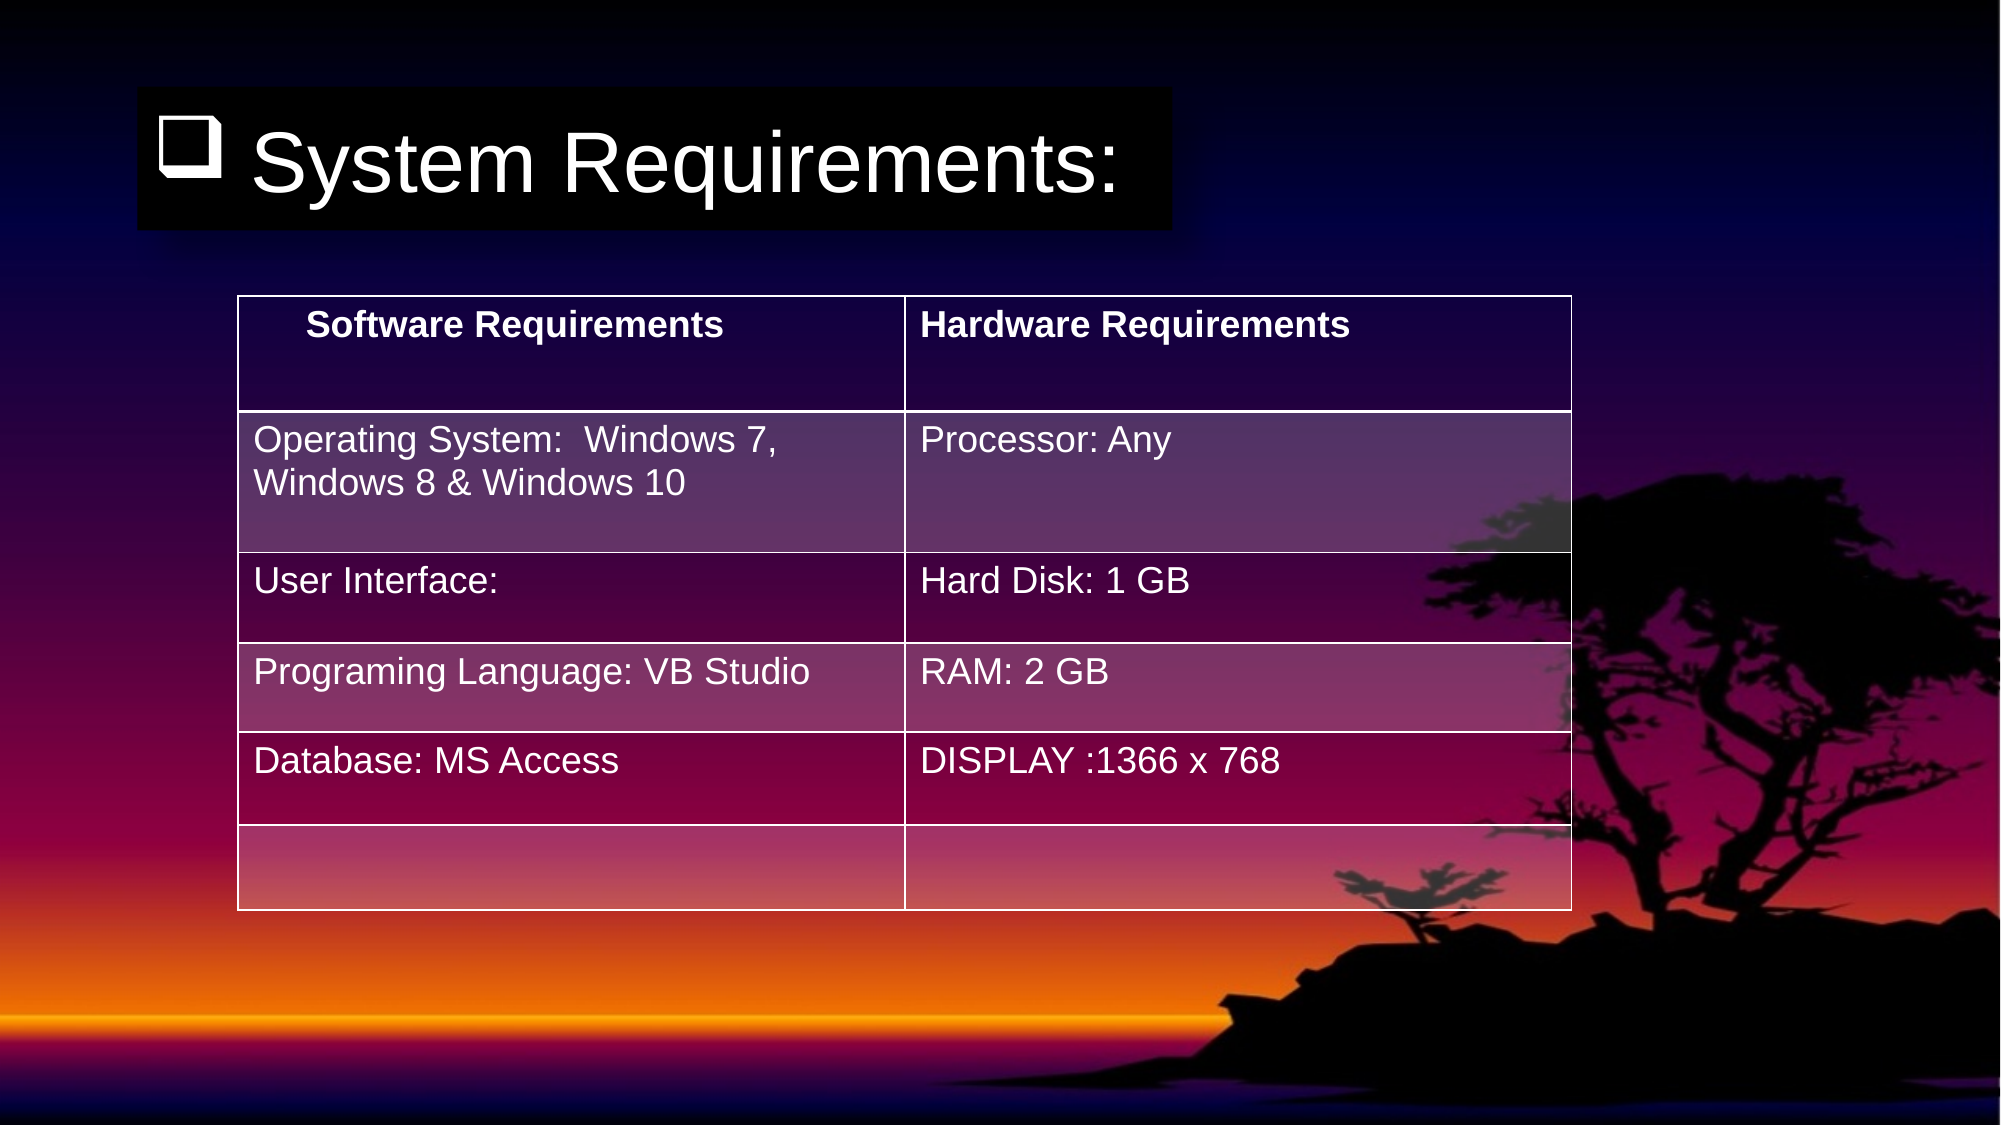

# System Requirements:
| Software Requirements | Hardware Requirements |
| --- | --- |
| Operating System: Windows 7, Windows 8 & Windows 10 | Processor: Any |
| User Interface: | Hard Disk: 1 GB |
| Programing Language: VB Studio | RAM: 2 GB |
| Database: MS Access | DISPLAY :1366 x 768 |
|  |  |